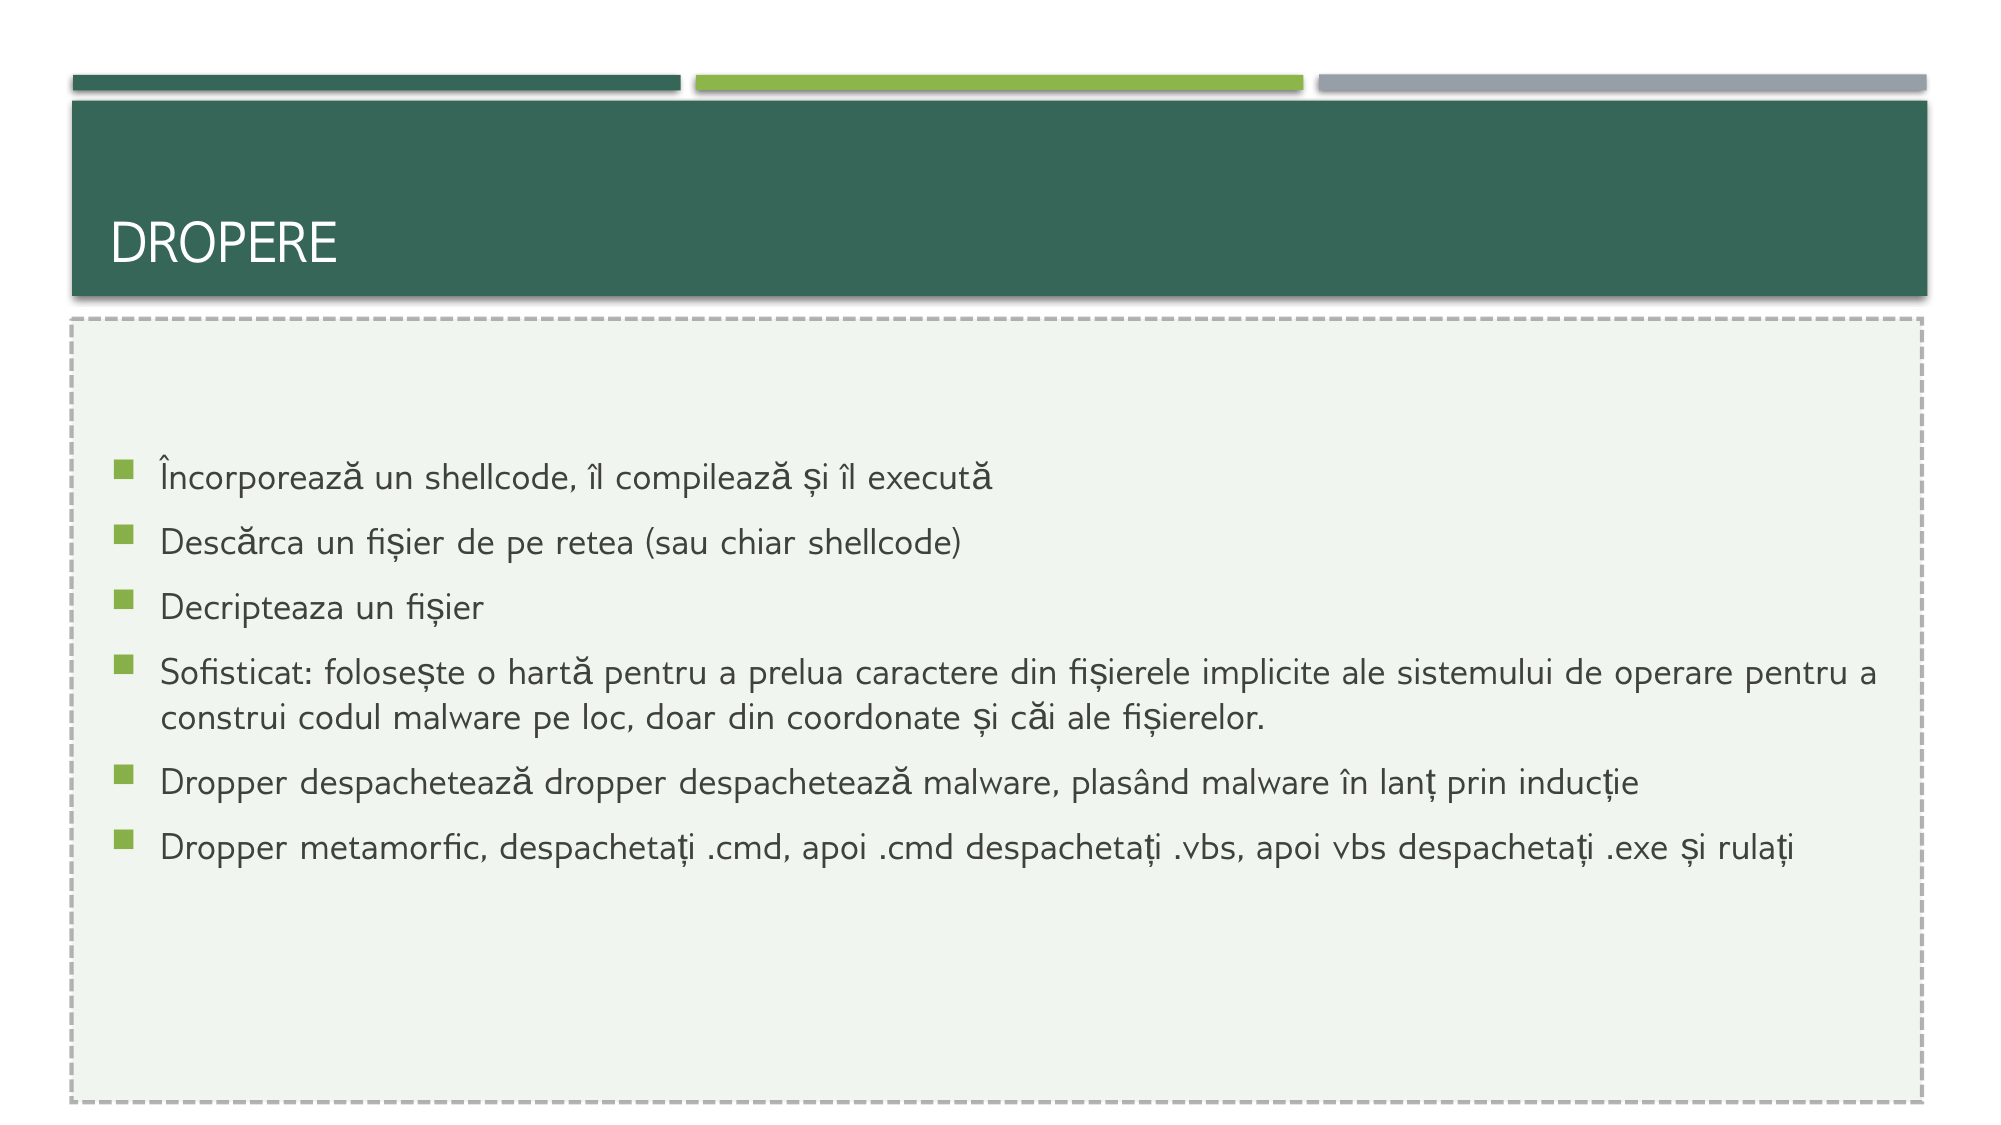

# dropere

Încorporează un shellcode, îl compilează și îl execută
Descărca un fișier de pe retea (sau chiar shellcode)
Decripteaza un fișier
Sofisticat: folosește o hartă pentru a prelua caractere din fișierele implicite ale sistemului de operare pentru a construi codul malware pe loc, doar din coordonate și căi ale fișierelor.
Dropper despachetează dropper despachetează malware, plasând malware în lanț prin inducție
Dropper metamorfic, despachetați .cmd, apoi .cmd despachetați .vbs, apoi vbs despachetați .exe și rulați